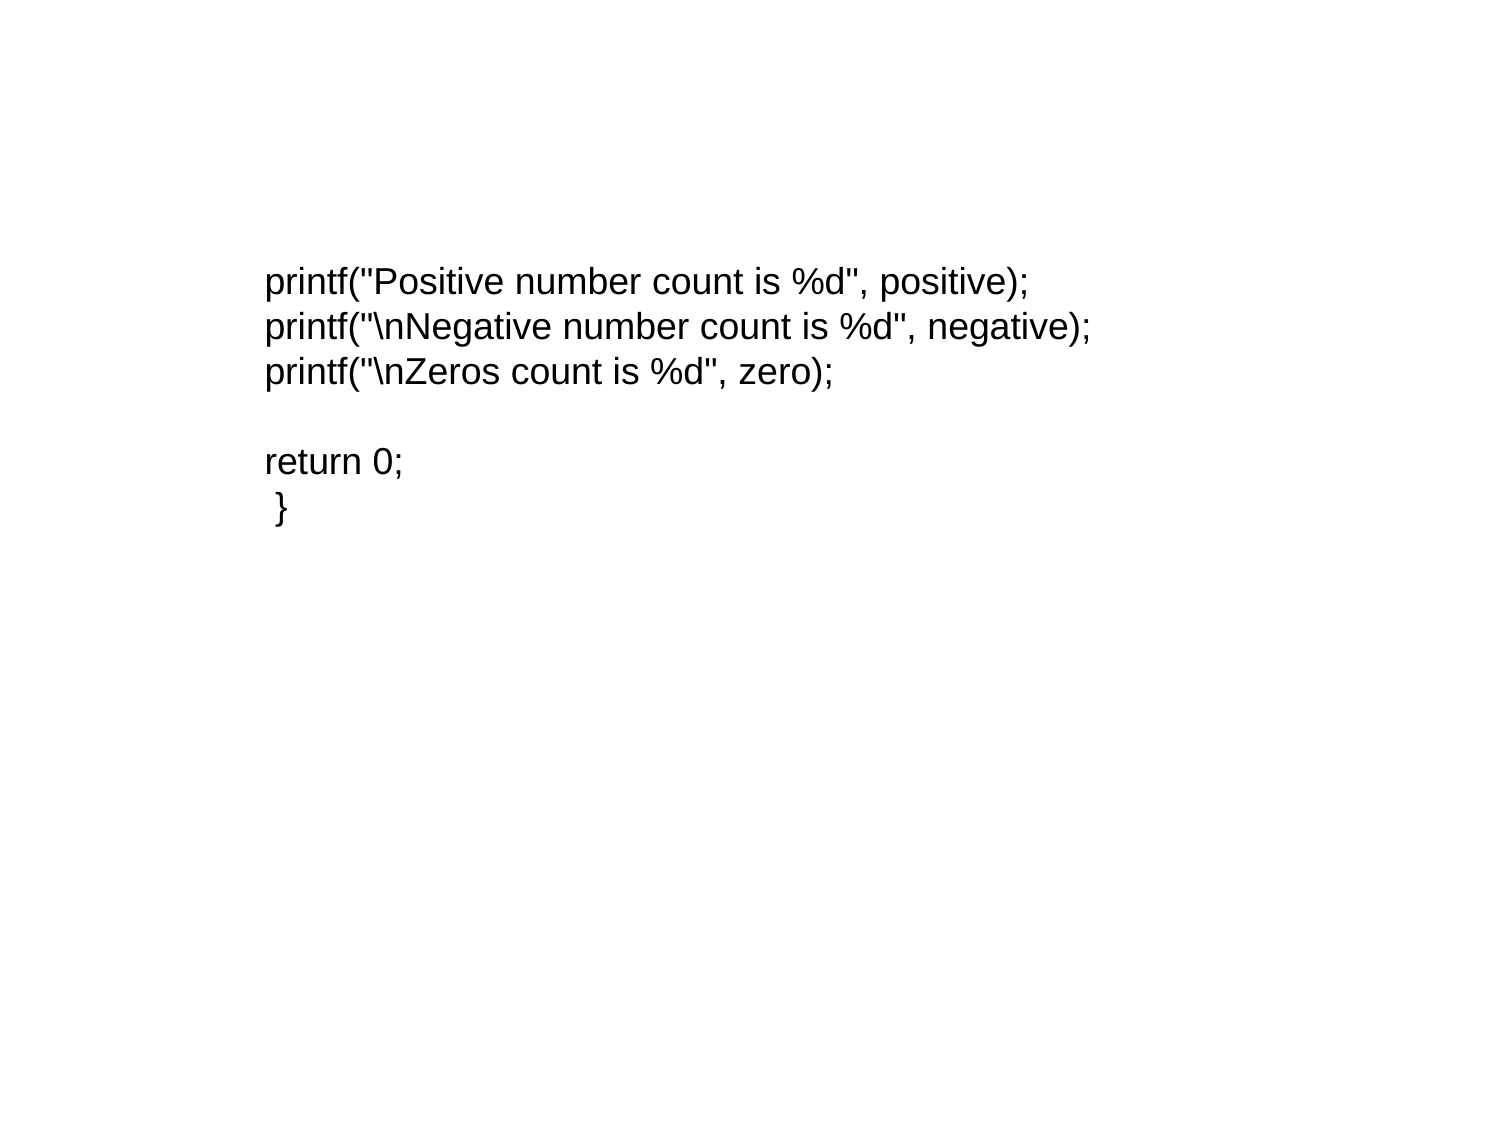

printf("Positive number count is %d", positive); printf("\nNegative number count is %d", negative); printf("\nZeros count is %d", zero);

return 0;
 }